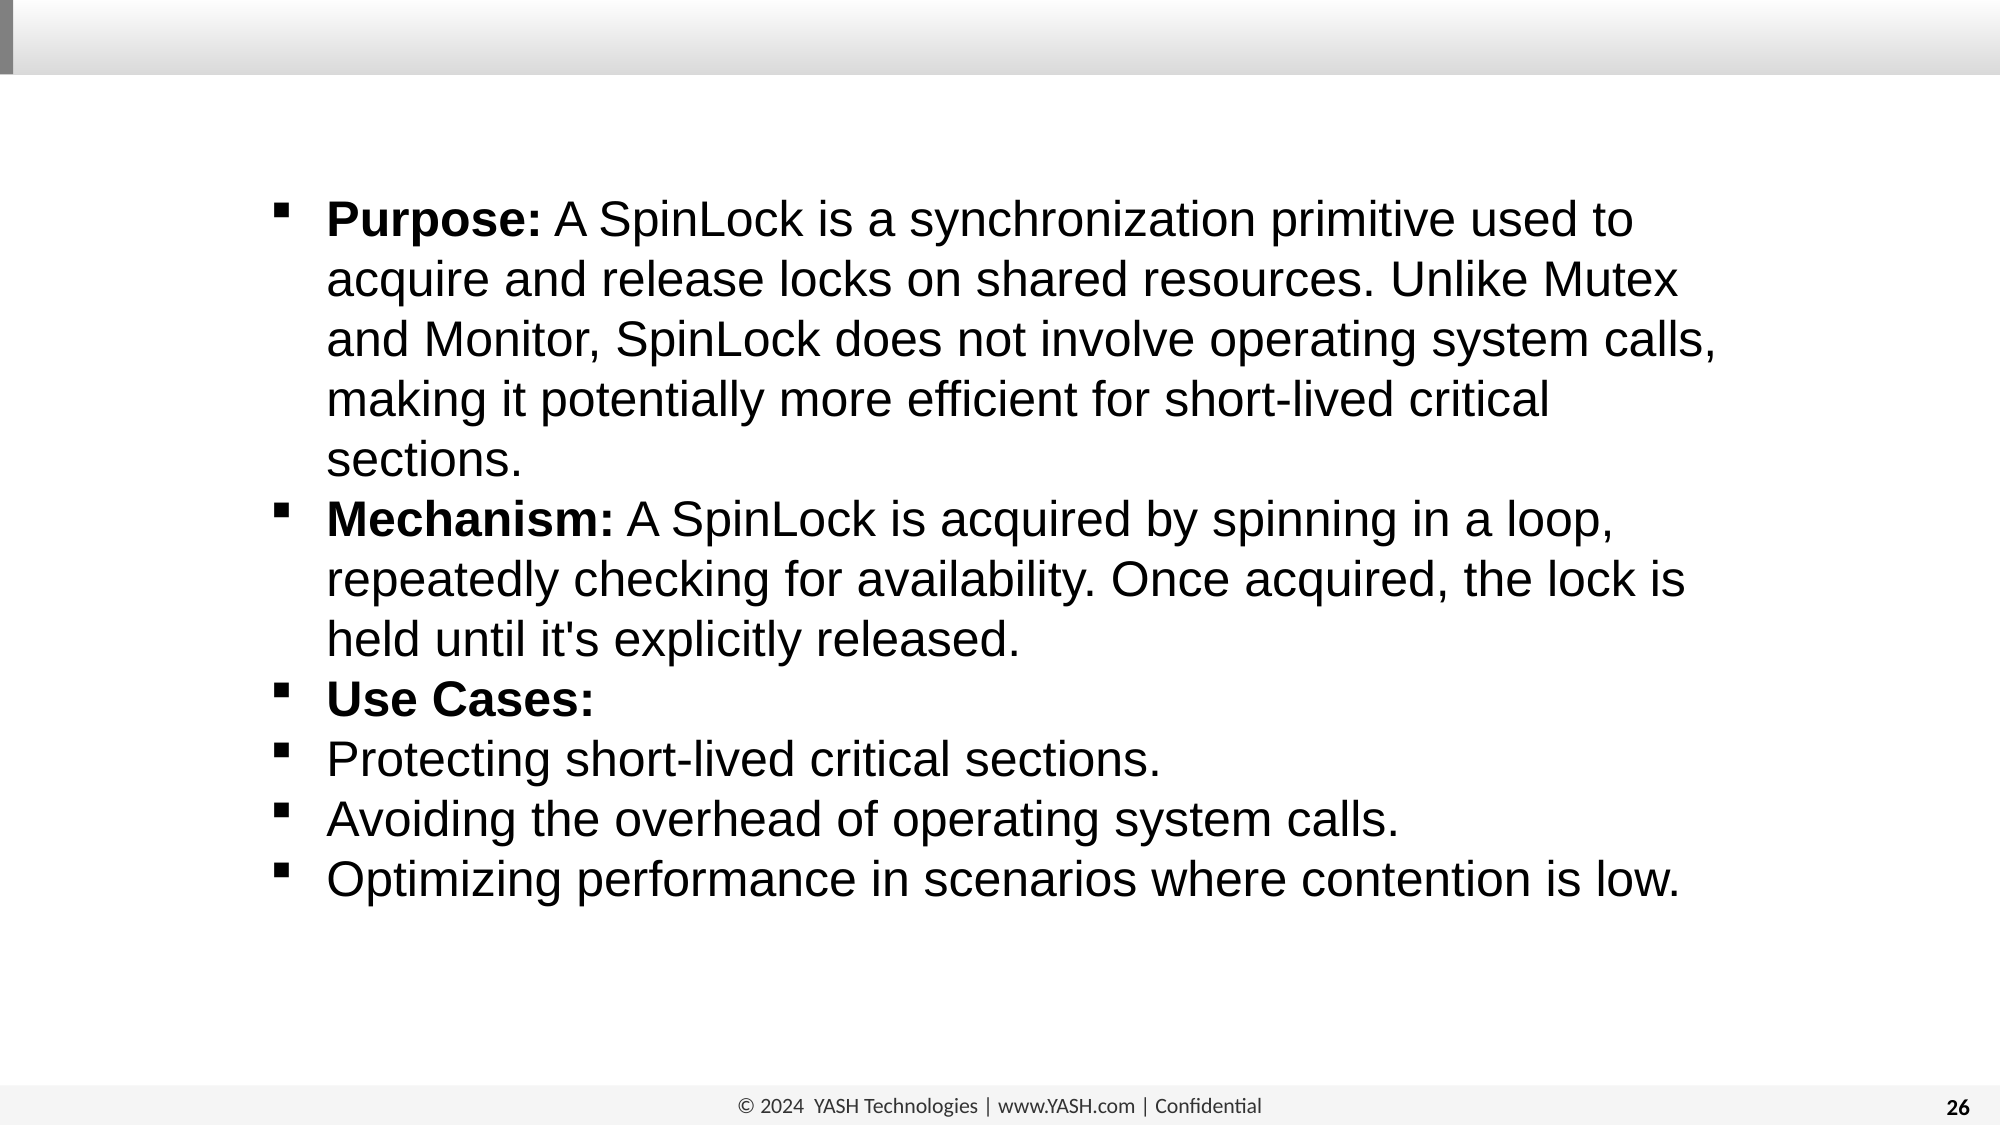

Purpose: A SpinLock is a synchronization primitive used to acquire and release locks on shared resources. Unlike Mutex and Monitor, SpinLock does not involve operating system calls, making it potentially more efficient for short-lived critical sections.
Mechanism: A SpinLock is acquired by spinning in a loop, repeatedly checking for availability. Once acquired, the lock is held until it's explicitly released.
Use Cases:
Protecting short-lived critical sections.
Avoiding the overhead of operating system calls.
Optimizing performance in scenarios where contention is low.